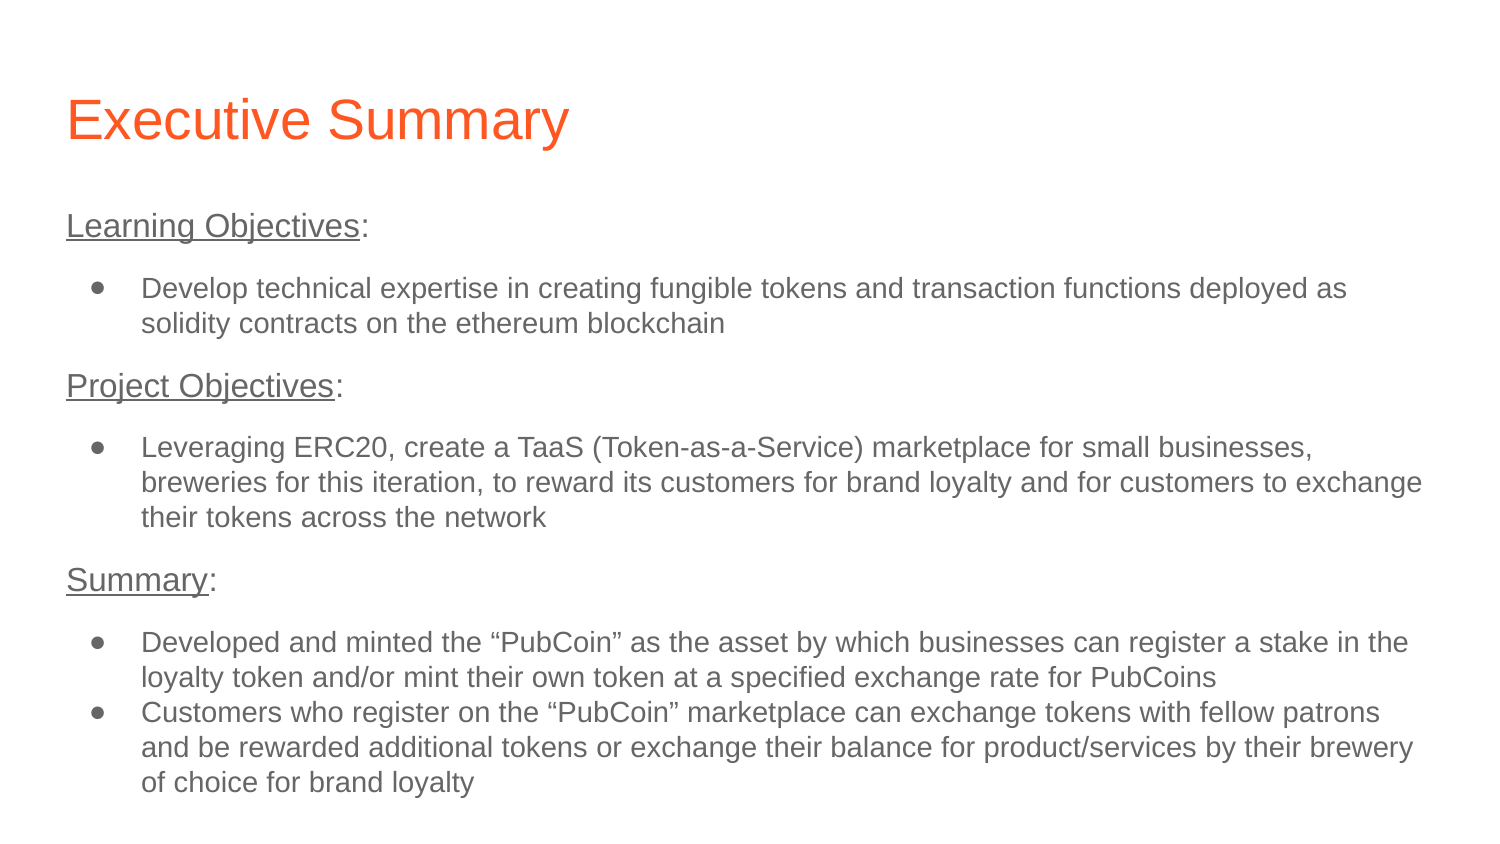

# Executive Summary
Learning Objectives:
Develop technical expertise in creating fungible tokens and transaction functions deployed as solidity contracts on the ethereum blockchain
Project Objectives:
Leveraging ERC20, create a TaaS (Token-as-a-Service) marketplace for small businesses, breweries for this iteration, to reward its customers for brand loyalty and for customers to exchange their tokens across the network
Summary:
Developed and minted the “PubCoin” as the asset by which businesses can register a stake in the loyalty token and/or mint their own token at a specified exchange rate for PubCoins
Customers who register on the “PubCoin” marketplace can exchange tokens with fellow patrons and be rewarded additional tokens or exchange their balance for product/services by their brewery of choice for brand loyalty